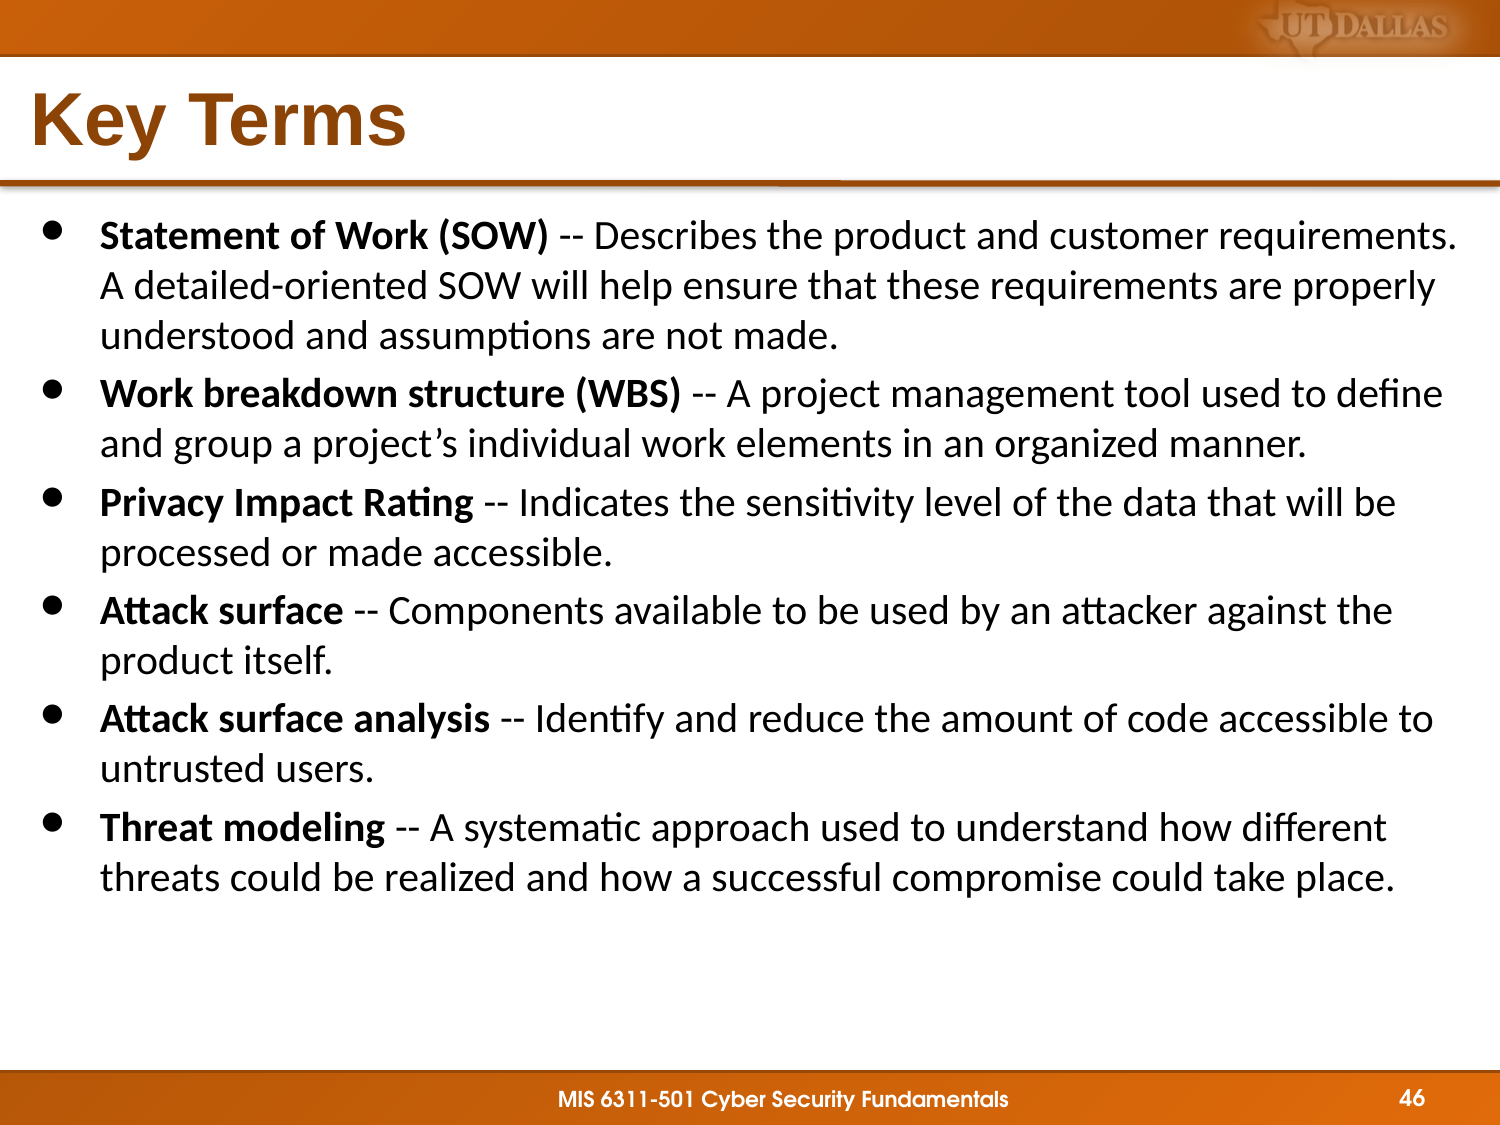

# Key Terms
Statement of Work (SOW) -- Describes the product and customer requirements. A detailed-oriented SOW will help ensure that these requirements are properly understood and assumptions are not made.
Work breakdown structure (WBS) -- A project management tool used to define and group a project’s individual work elements in an organized manner.
Privacy Impact Rating -- Indicates the sensitivity level of the data that will be processed or made accessible.
Attack surface -- Components available to be used by an attacker against the product itself.
Attack surface analysis -- Identify and reduce the amount of code accessible to untrusted users.
Threat modeling -- A systematic approach used to understand how different threats could be realized and how a successful compromise could take place.

46